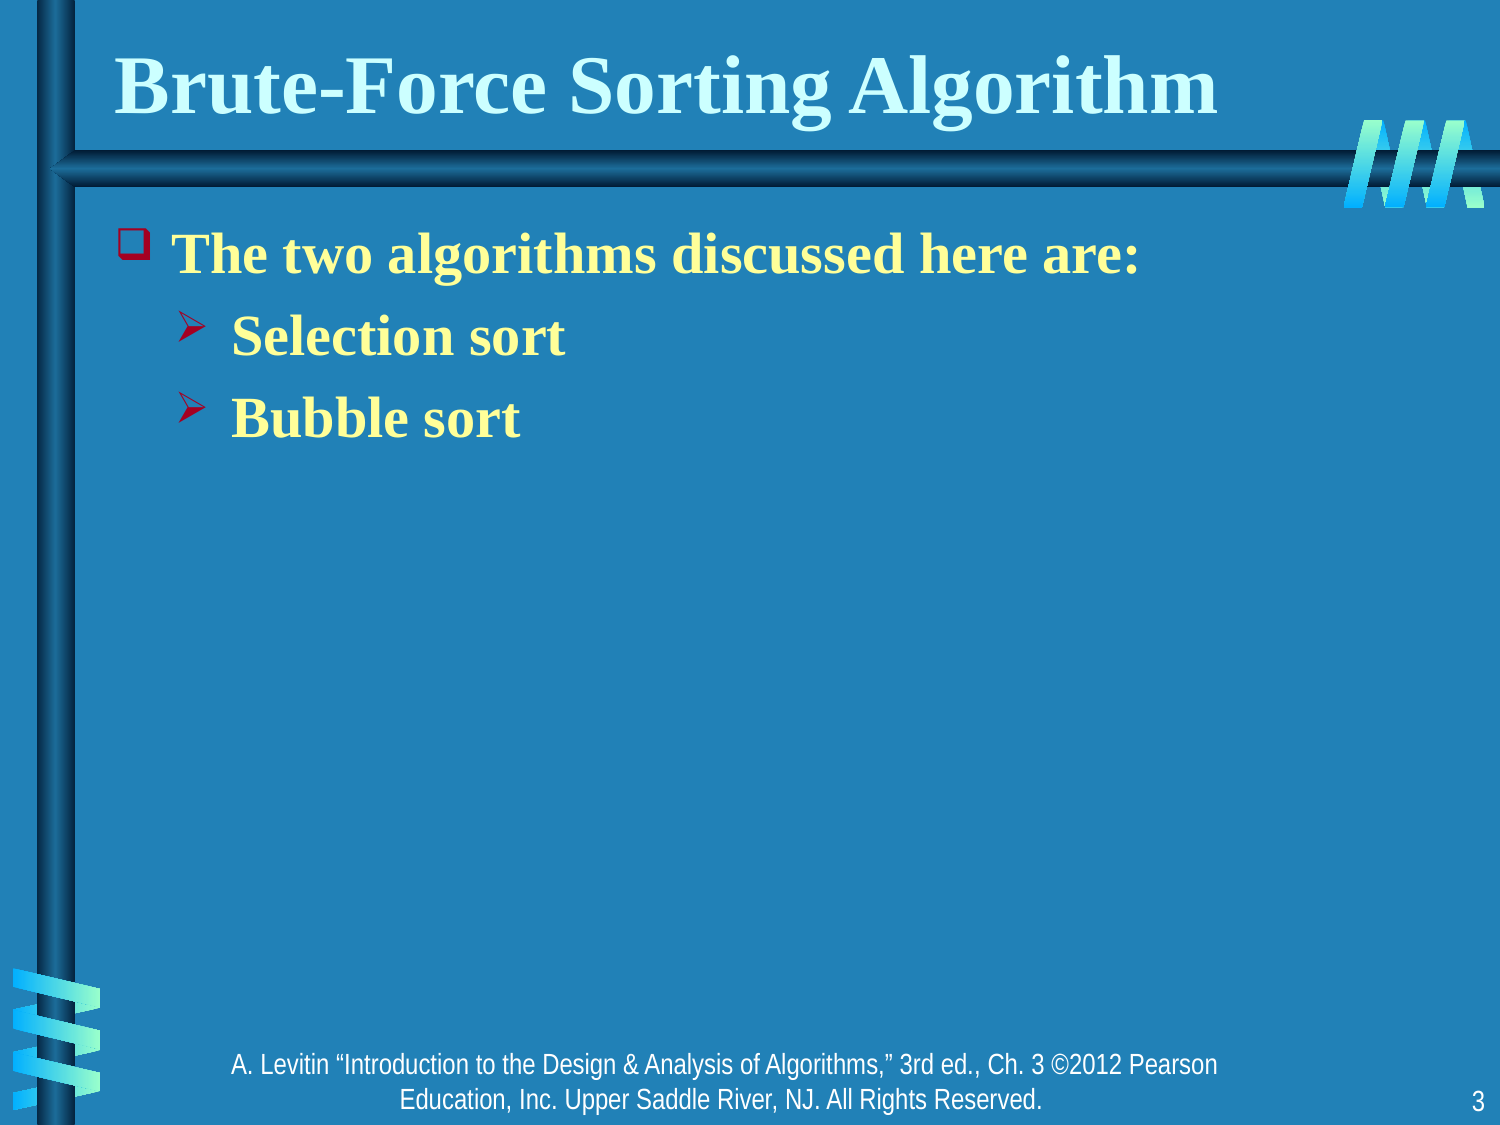

# Brute-Force Sorting Algorithm
The two algorithms discussed here are:
Selection sort
Bubble sort
A. Levitin “Introduction to the Design & Analysis of Algorithms,” 3rd ed., Ch. 3 ©2012 Pearson Education, Inc. Upper Saddle River, NJ. All Rights Reserved.
3